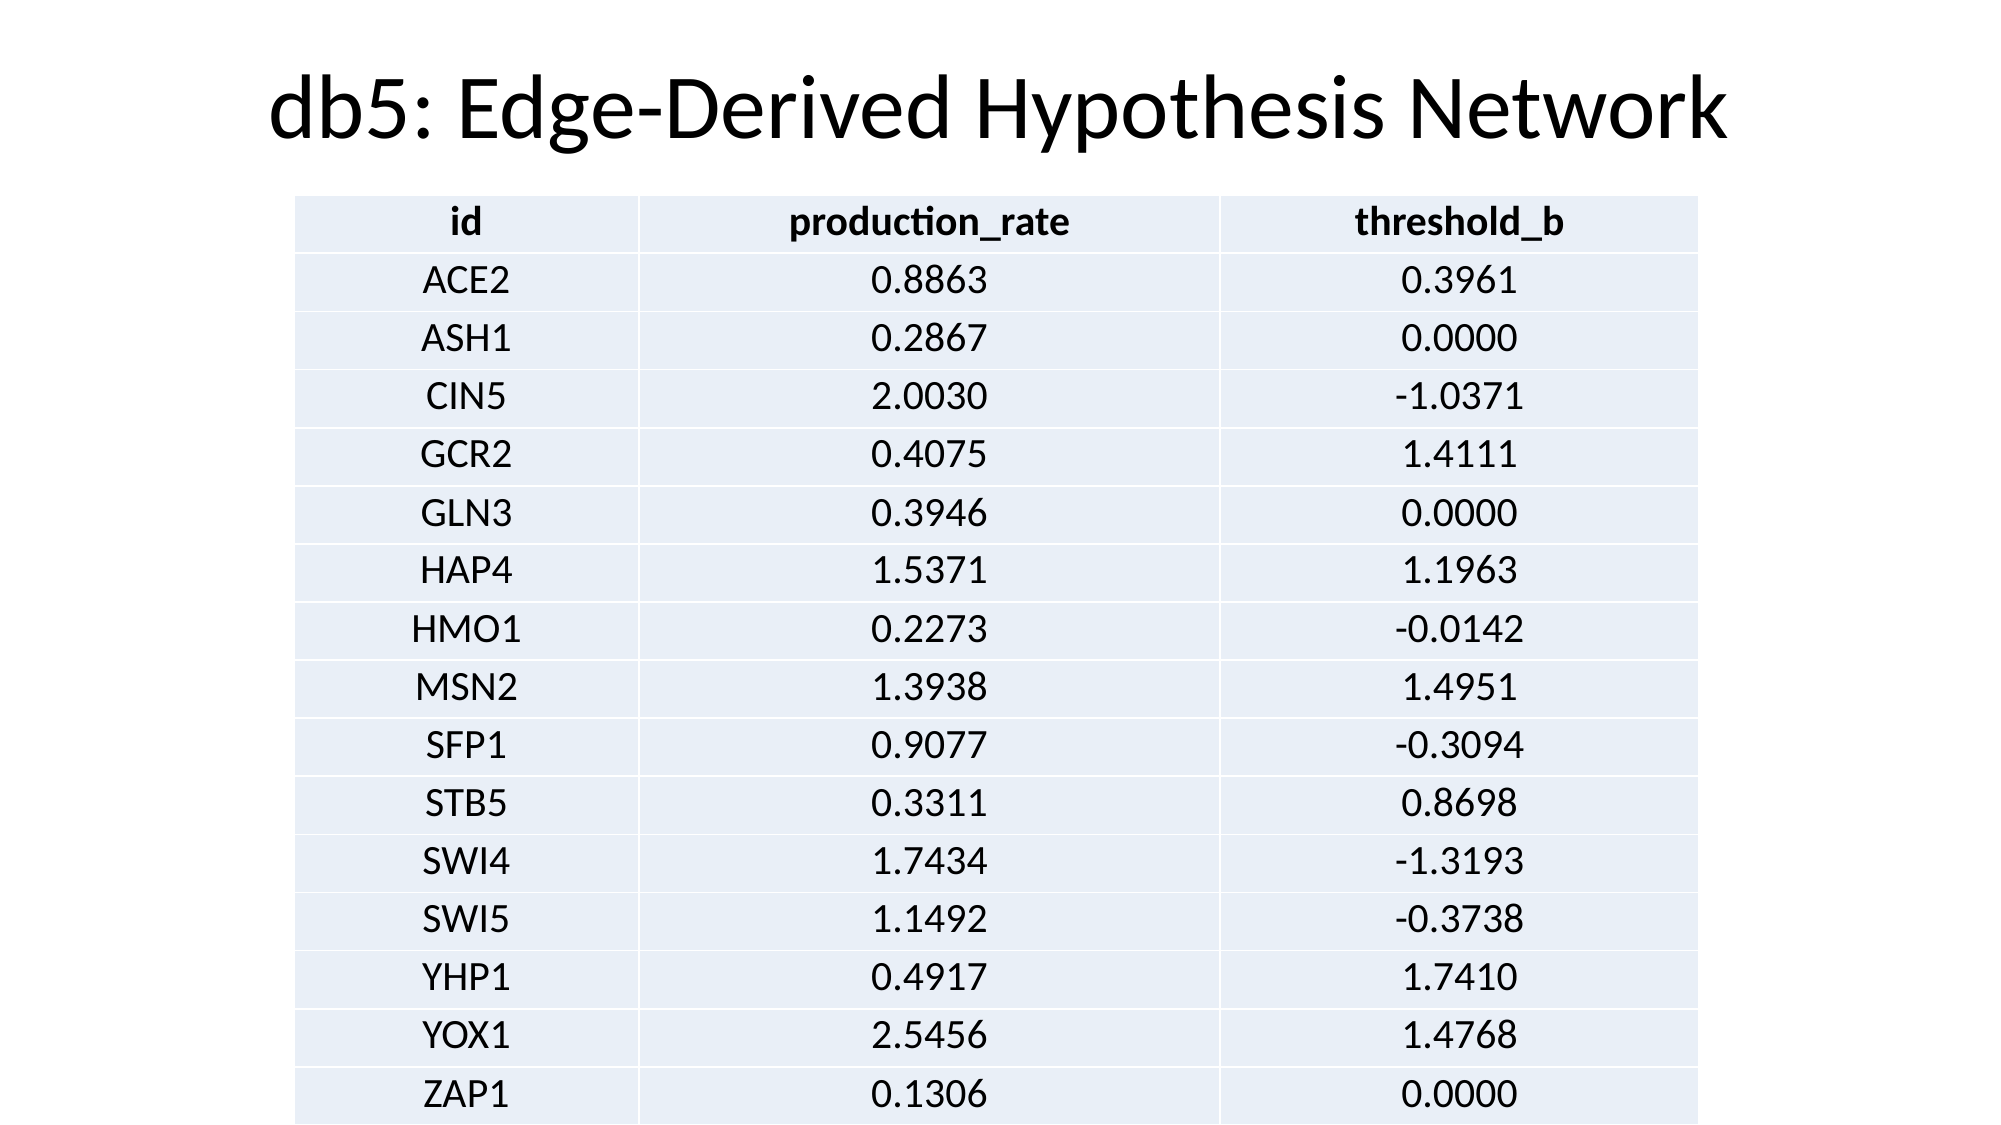

# db5: Edge-Derived Hypothesis Network
| id | production\_rate | threshold\_b |
| --- | --- | --- |
| ACE2 | 0.8863 | 0.3961 |
| ASH1 | 0.2867 | 0.0000 |
| CIN5 | 2.0030 | -1.0371 |
| GCR2 | 0.4075 | 1.4111 |
| GLN3 | 0.3946 | 0.0000 |
| HAP4 | 1.5371 | 1.1963 |
| HMO1 | 0.2273 | -0.0142 |
| MSN2 | 1.3938 | 1.4951 |
| SFP1 | 0.9077 | -0.3094 |
| STB5 | 0.3311 | 0.8698 |
| SWI4 | 1.7434 | -1.3193 |
| SWI5 | 1.1492 | -0.3738 |
| YHP1 | 0.4917 | 1.7410 |
| YOX1 | 2.5456 | 1.4768 |
| ZAP1 | 0.1306 | 0.0000 |